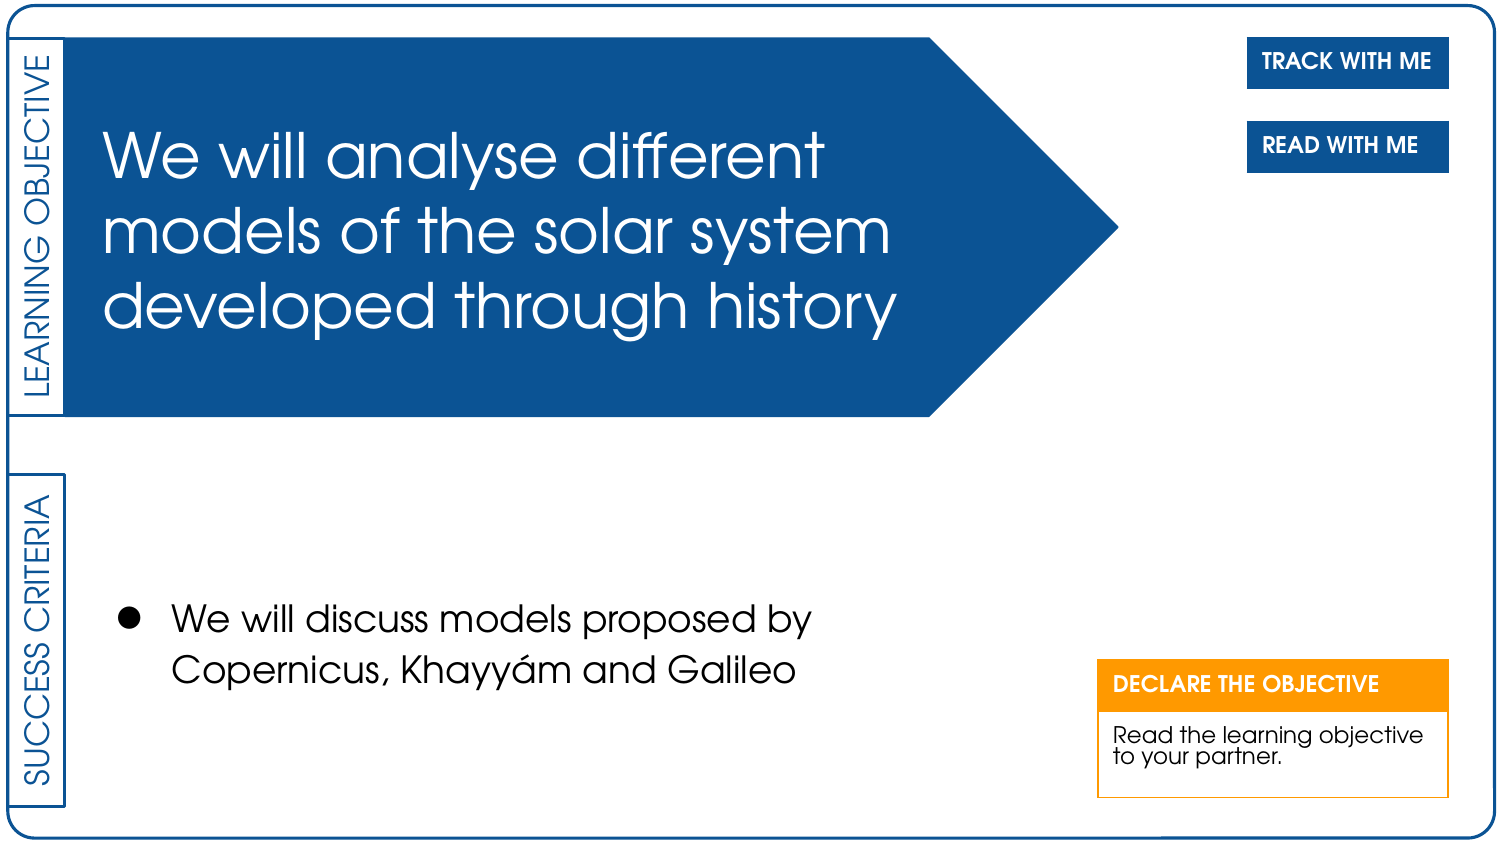

| TRACK WITH ME |
| --- |
# We will analyse different models of the solar system developed through history
| READ WITH ME |
| --- |
We will discuss models proposed by Copernicus, Khayyám and Galileo
| DECLARE THE OBJECTIVE |
| --- |
| Read the learning objective to your partner. |